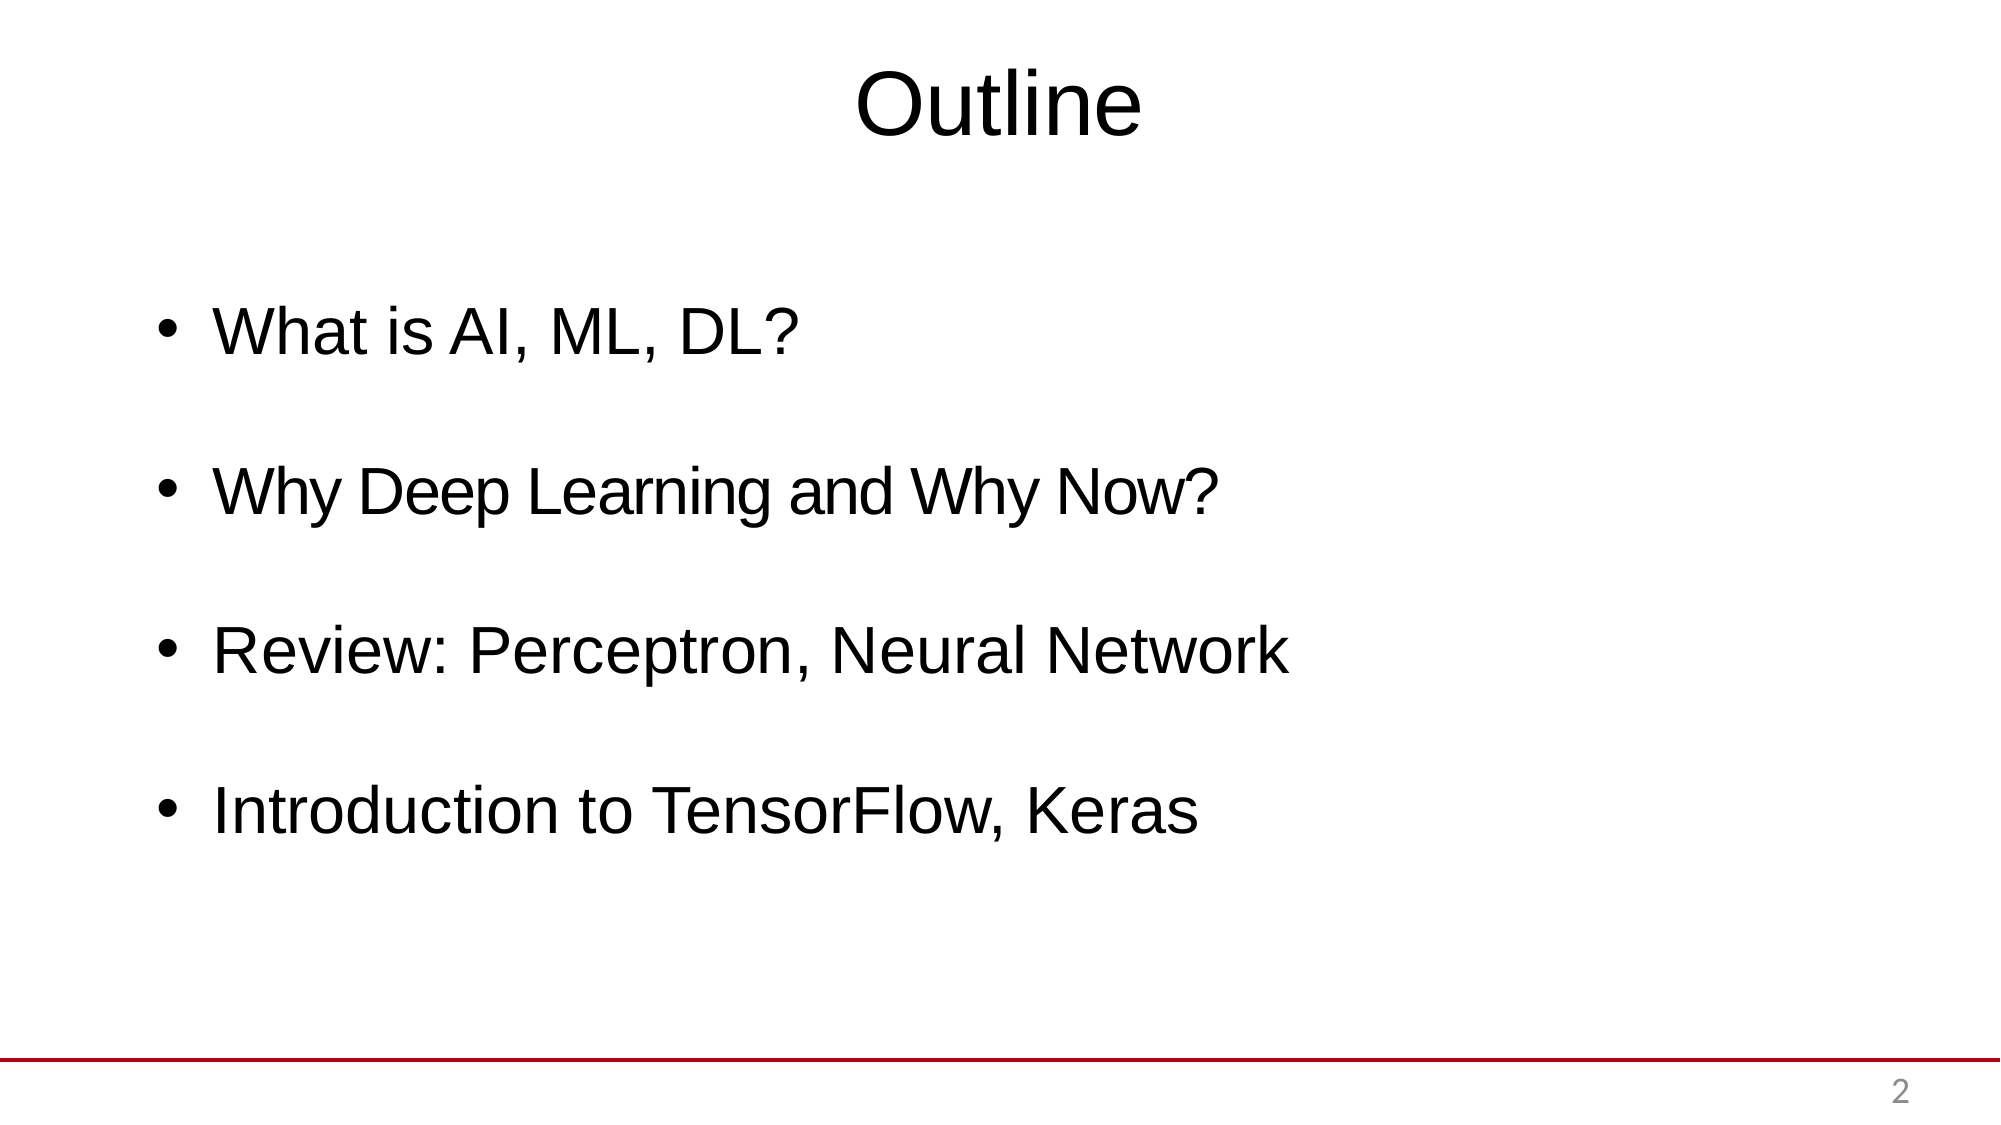

# Outline
What is AI, ML, DL?

Why Deep Learning and Why Now?

Review: Perceptron, Neural Network

Introduction to TensorFlow, Keras

2